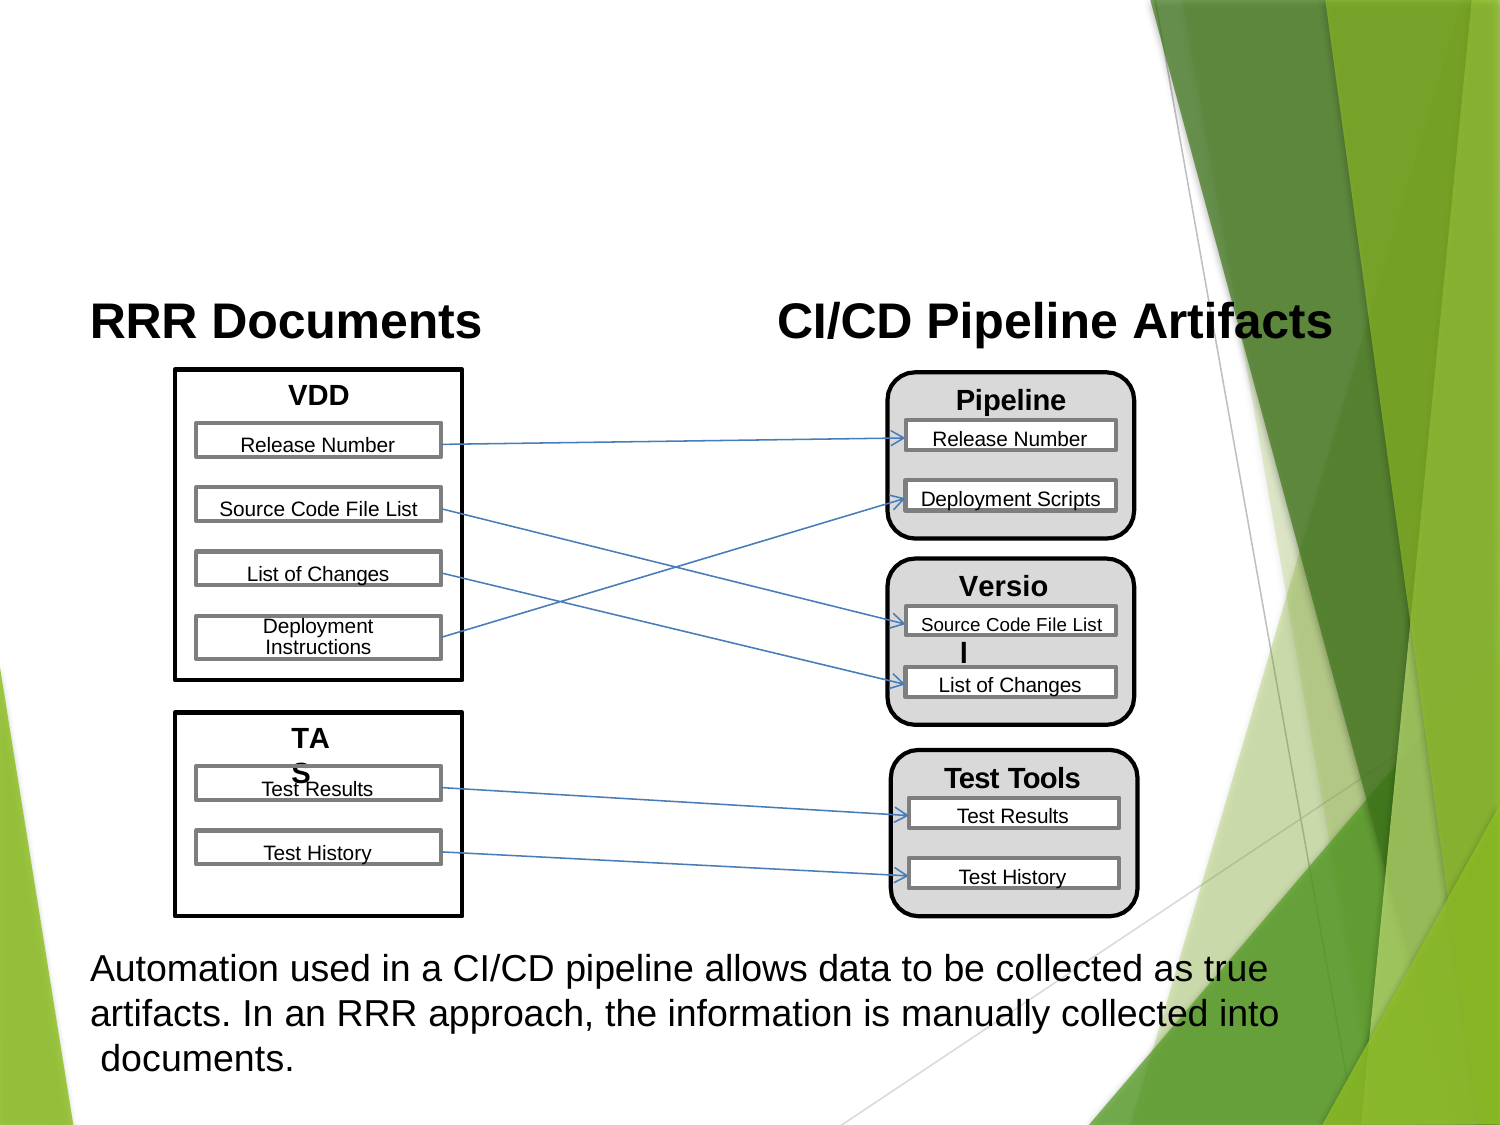

# Using a CI/CD Pipeline for Team-Managed  Deployments at USCIS (cont)
RRR Documents
CI/CD Pipeline Artifacts
Pipeline

VDD
Release Number
Release Number

Deployment Scripts
Source Code File List
List of Changes

Version
Control
Source Code File List
Deployment
Instructions
List of Changes

TAS

Test Tools
Test Results

Test Results
Test History
Test History
Automation used in a CI/CD pipeline allows data to be collected as true  artifacts. In an RRR approach, the information is manually collected into  documents.